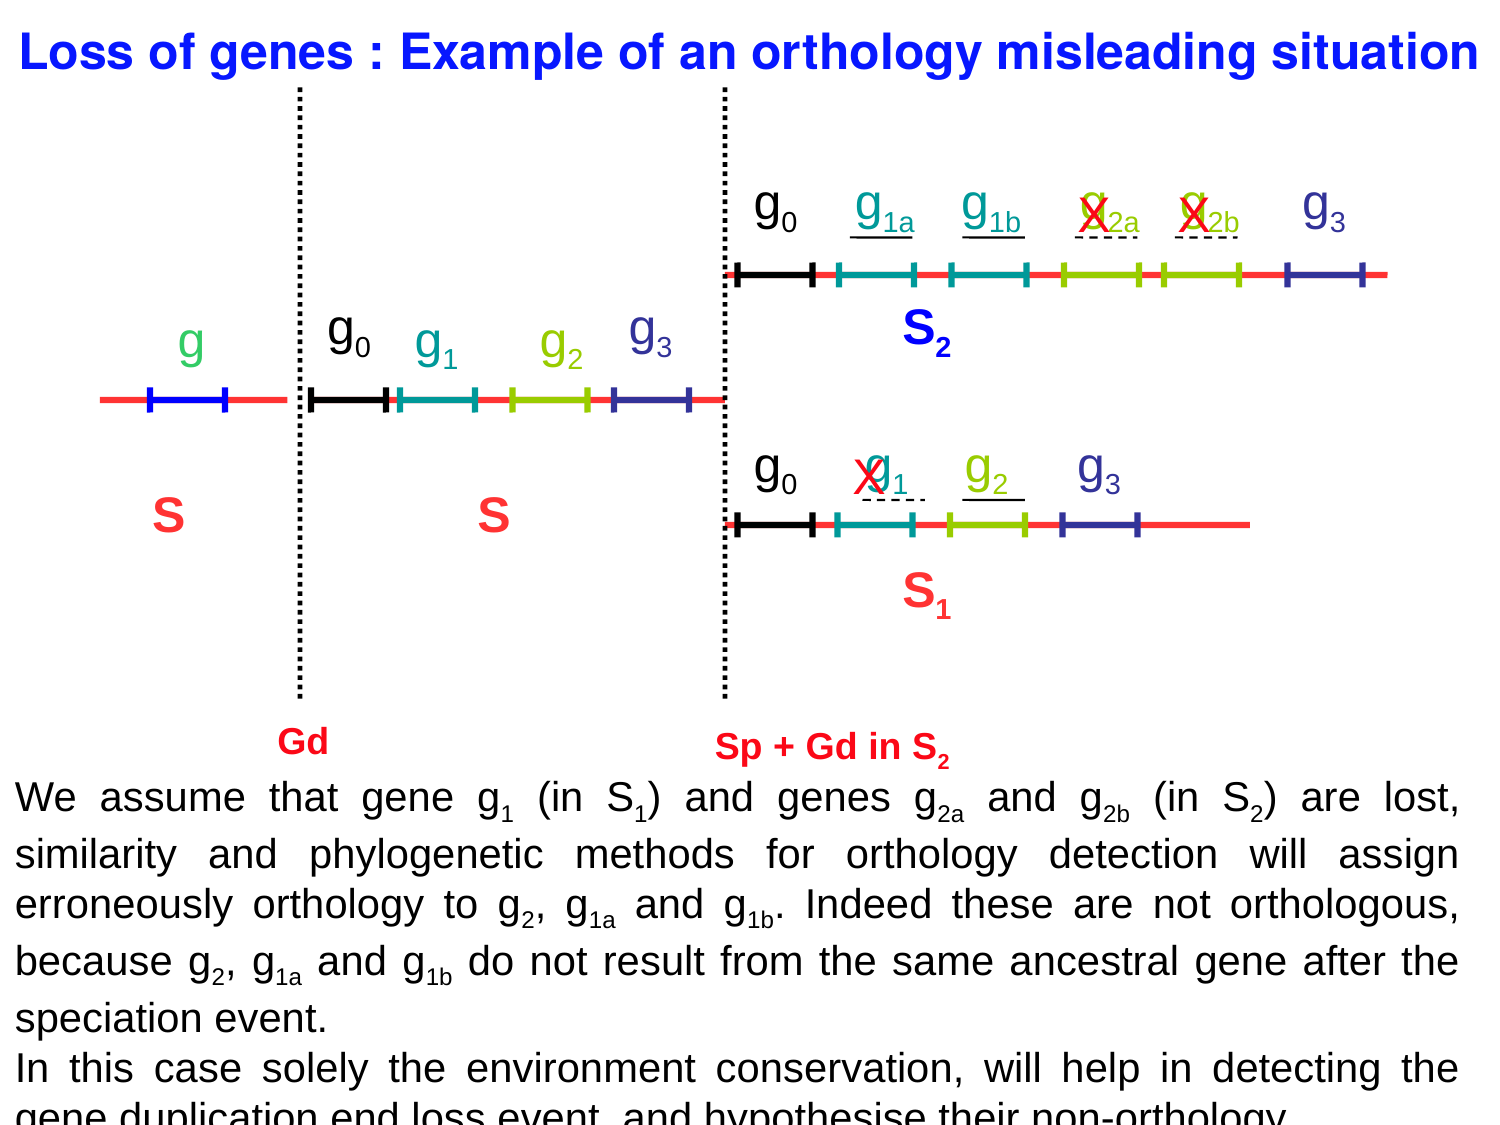

Loss of genes : Example of an orthology misleading situation

g0
g1a
g1b
g2a
g2b
g3

g0
g3
S2
g
g1
g2

g0
g1
g2
g3
S
S

S1
Gd
Sp + Gd in S2
X
X
X
We assume that gene g1 (in S1) and genes g2a and g2b (in S2) are lost, similarity and phylogenetic methods for orthology detection will assign erroneously orthology to g2, g1a and g1b. Indeed these are not orthologous, because g2, g1a and g1b do not result from the same ancestral gene after the speciation event.
In this case solely the environment conservation, will help in detecting the gene duplication end loss event, and hypothesise their non-orthology.